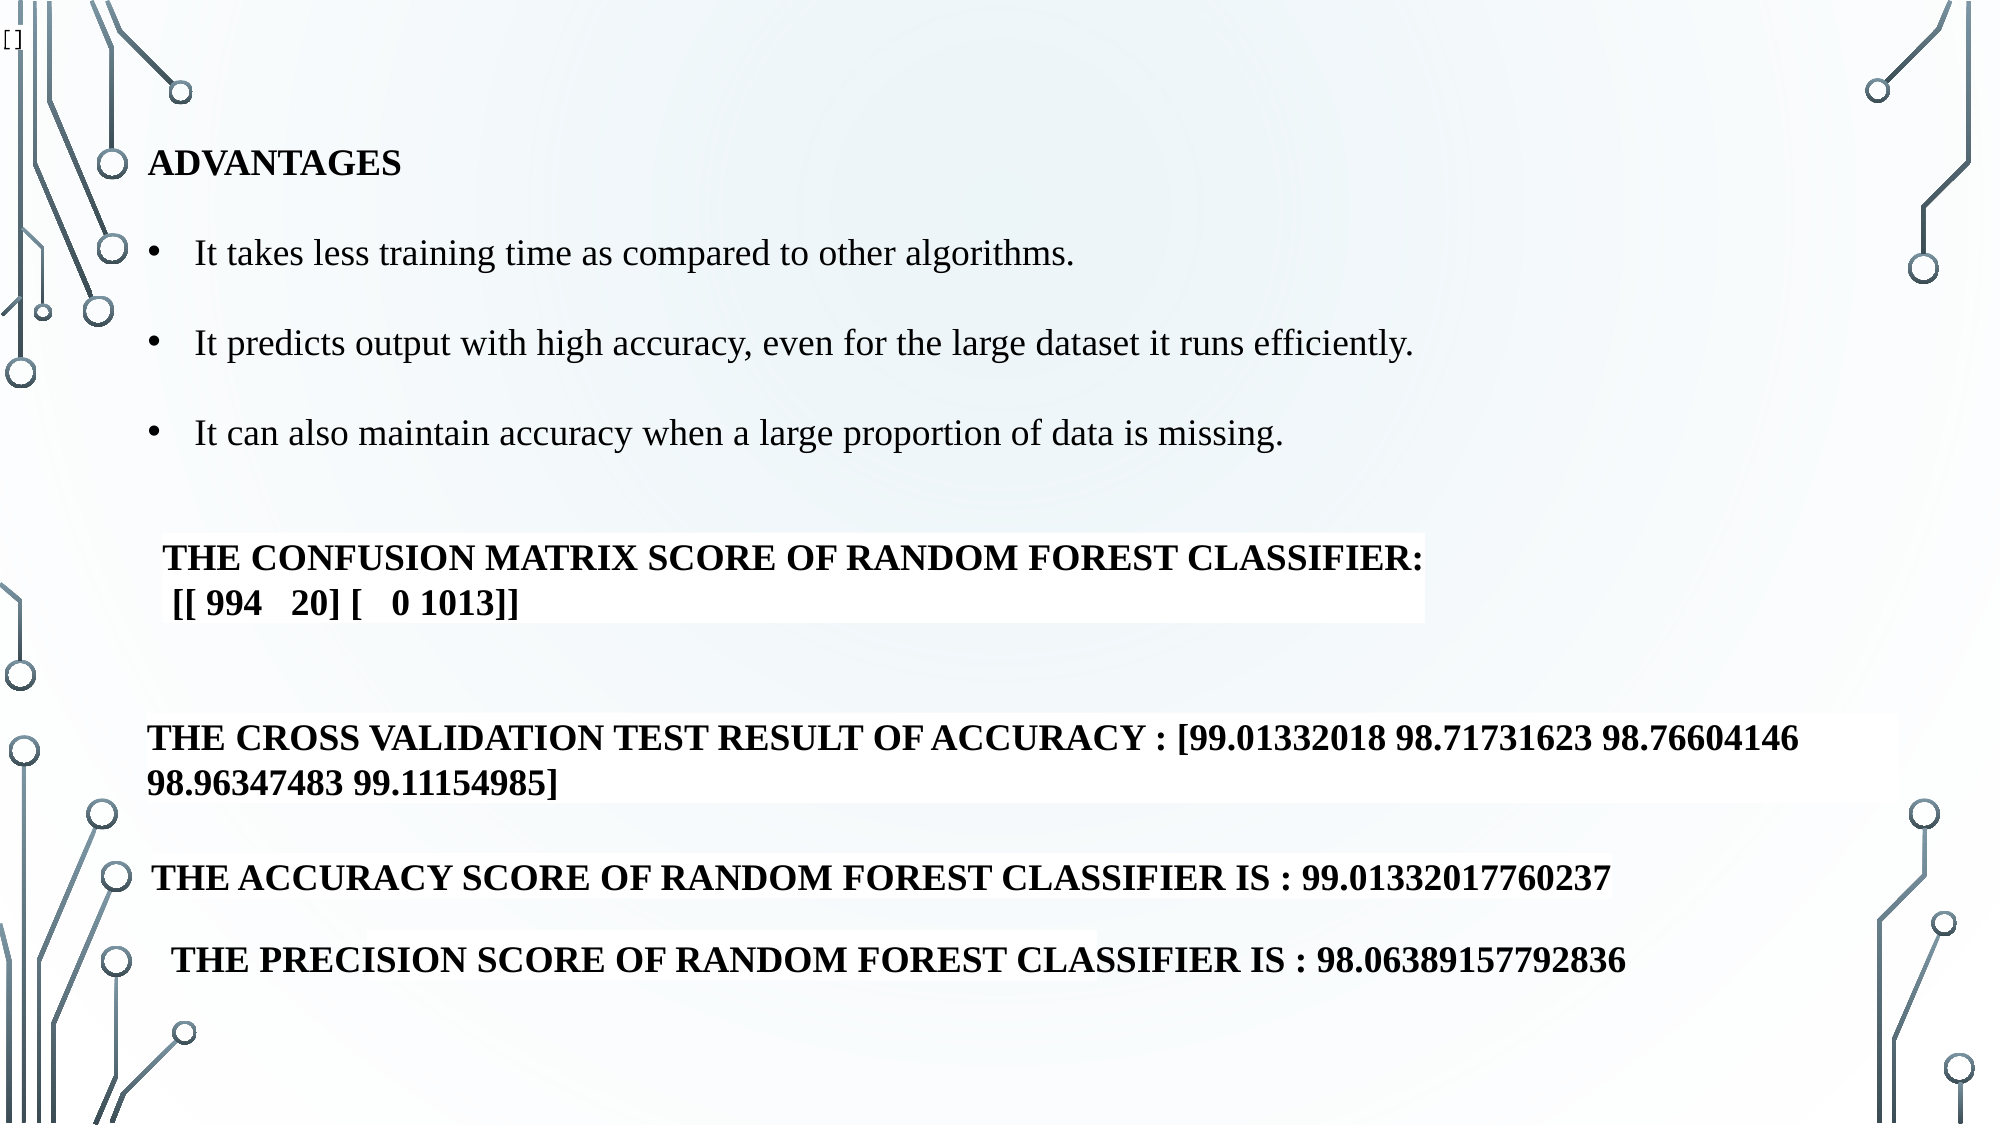

[]

ADVANTAGES

It takes less training time as compared to other algorithms.

It predicts output with high accuracy, even for the large dataset it runs efficiently.

It can also maintain accuracy when a large proportion of data is missing.

THE CONFUSION MATRIX SCORE OF RANDOM FOREST CLASSIFIER:
 [[ 994   20] [   0 1013]]
THE CROSS VALIDATION TEST RESULT OF ACCURACY : [99.01332018 98.71731623 98.76604146 98.96347483 99.11154985]
THE ACCURACY SCORE OF RANDOM FOREST CLASSIFIER IS : 99.01332017760237
THE PRECISION SCORE OF RANDOM FOREST CLASSIFIER IS : 98.06389157792836